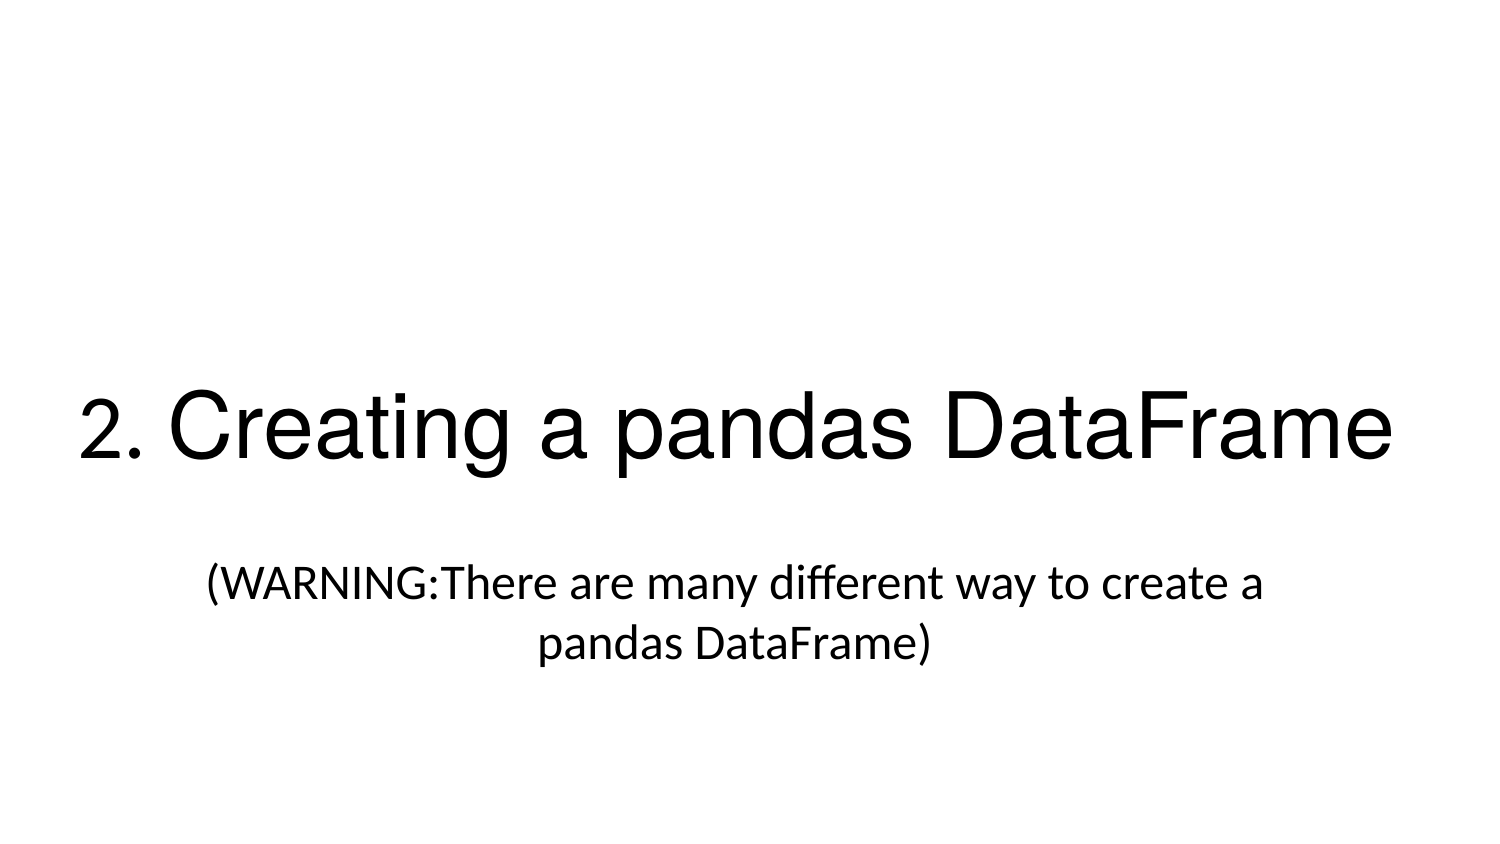

# 2. Creating a pandas DataFrame
(WARNING:There are many different way to create a pandas DataFrame)